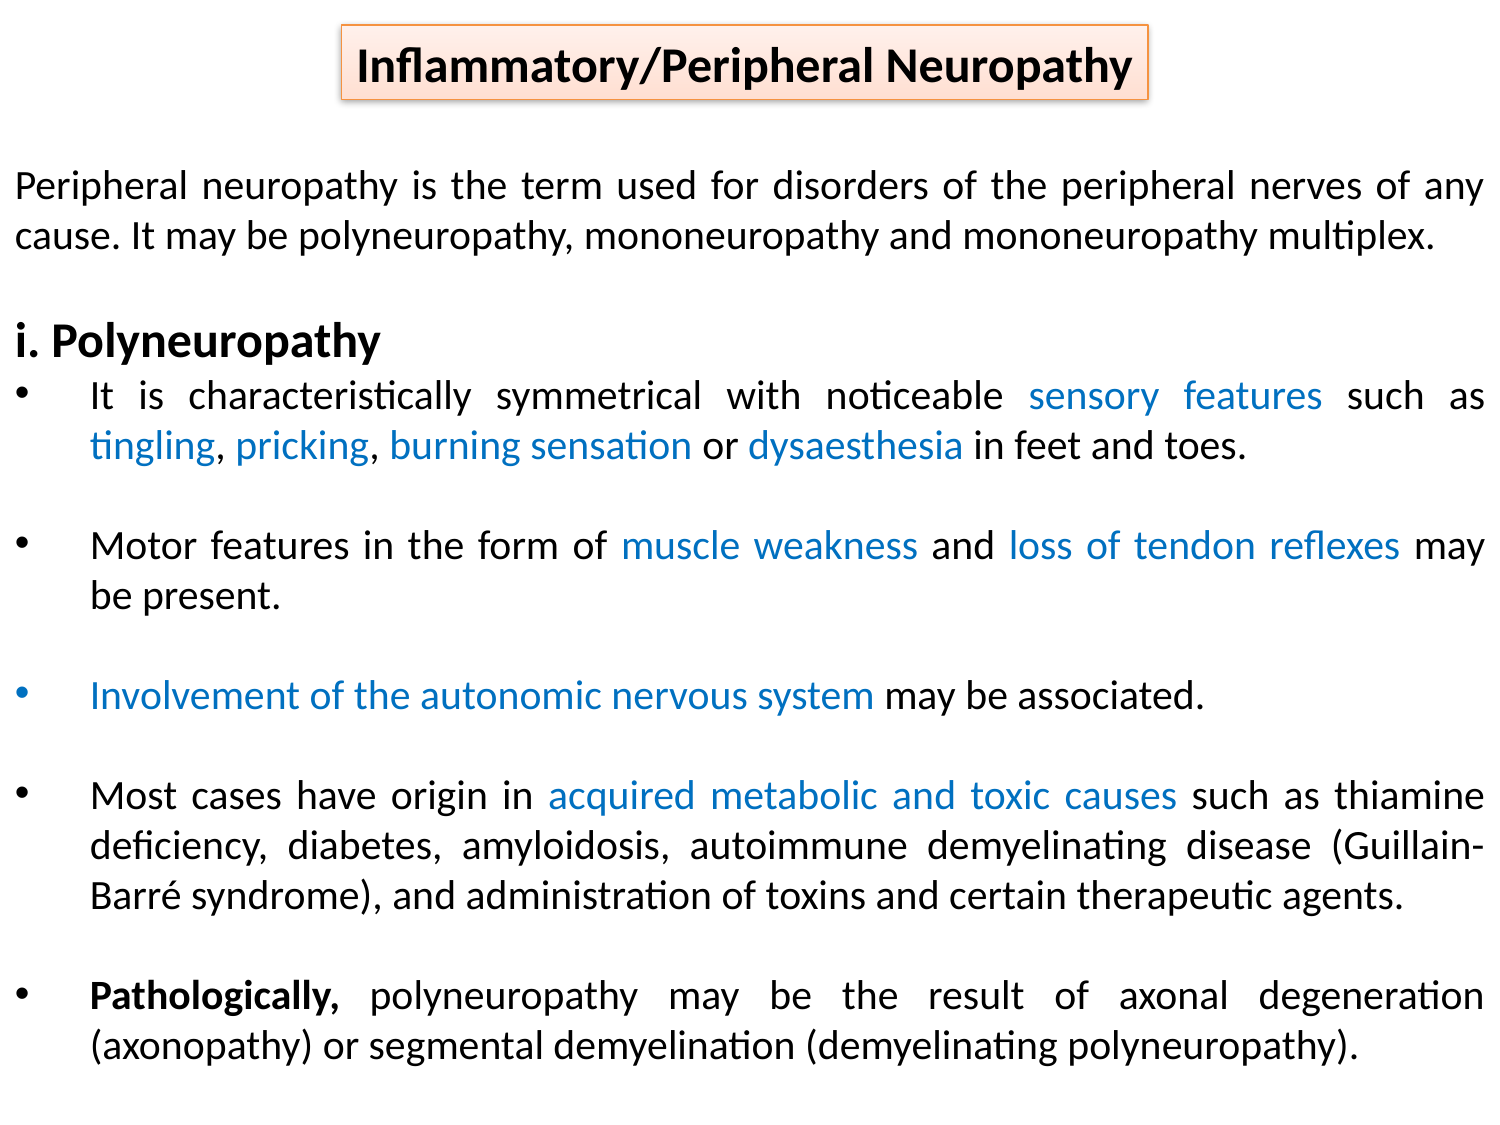

Inflammatory/Peripheral Neuropathy
Peripheral neuropathy is the term used for disorders of the peripheral nerves of any cause. It may be polyneuropathy, mononeuropathy and mononeuropathy multiplex.

i. Polyneuropathy
It is characteristically symmetrical with noticeable sensory features such as tingling, pricking, burning sensation or dysaesthesia in feet and toes.

Motor features in the form of muscle weakness and loss of tendon reflexes may be present.

Involvement of the autonomic nervous system may be associated.

Most cases have origin in acquired metabolic and toxic causes such as thiamine deficiency, diabetes, amyloidosis, autoimmune demyelinating disease (Guillain-Barré syndrome), and administration of toxins and certain therapeutic agents.

Pathologically, polyneuropathy may be the result of axonal degeneration (axonopathy) or segmental demyelination (demyelinating polyneuropathy).